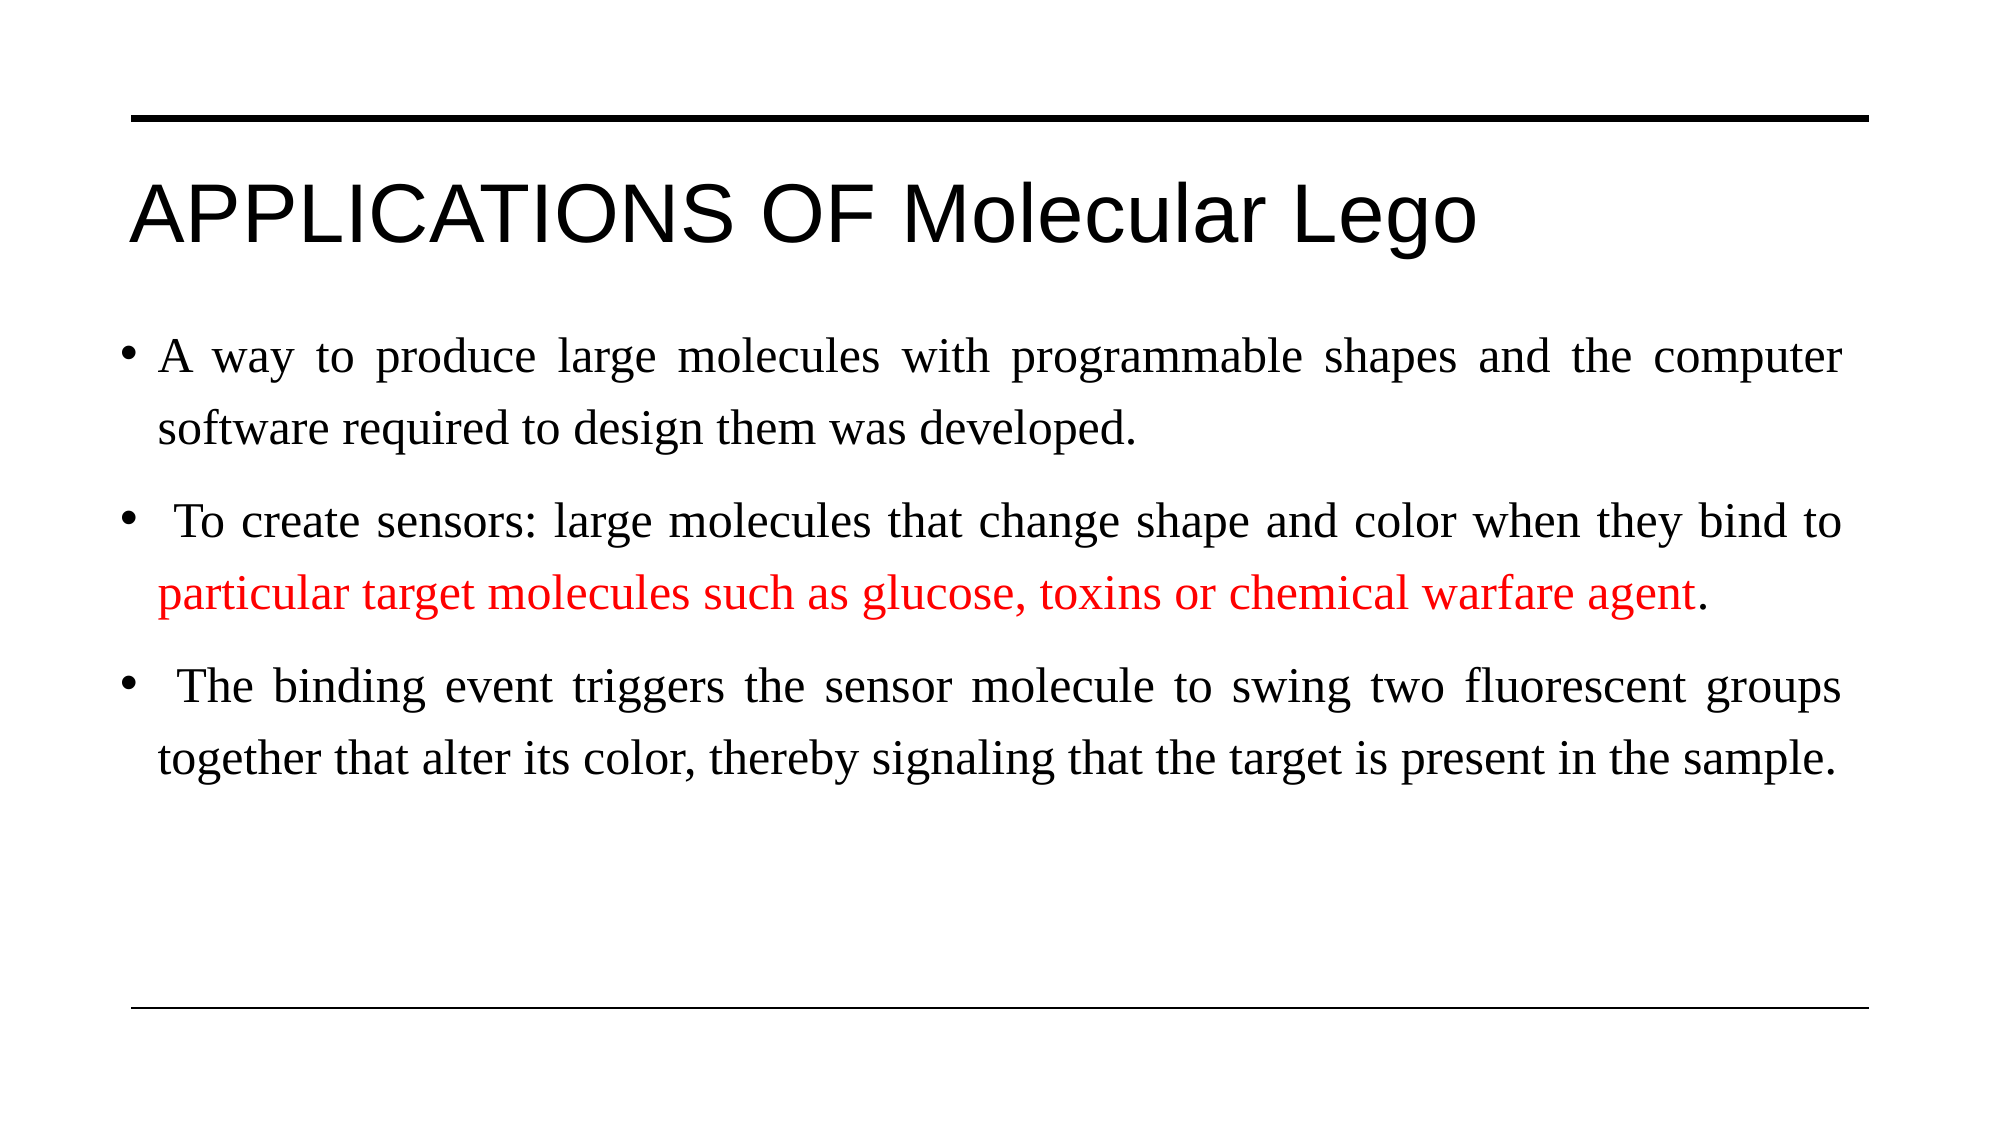

# Applications of Molecular Lego
A way to produce large molecules with programmable shapes and the computer software required to design them was developed.
 To create sensors: large molecules that change shape and color when they bind to particular target molecules such as glucose, toxins or chemical warfare agent.
 The binding event triggers the sensor molecule to swing two fluorescent groups together that alter its color, thereby signaling that the target is present in the sample.